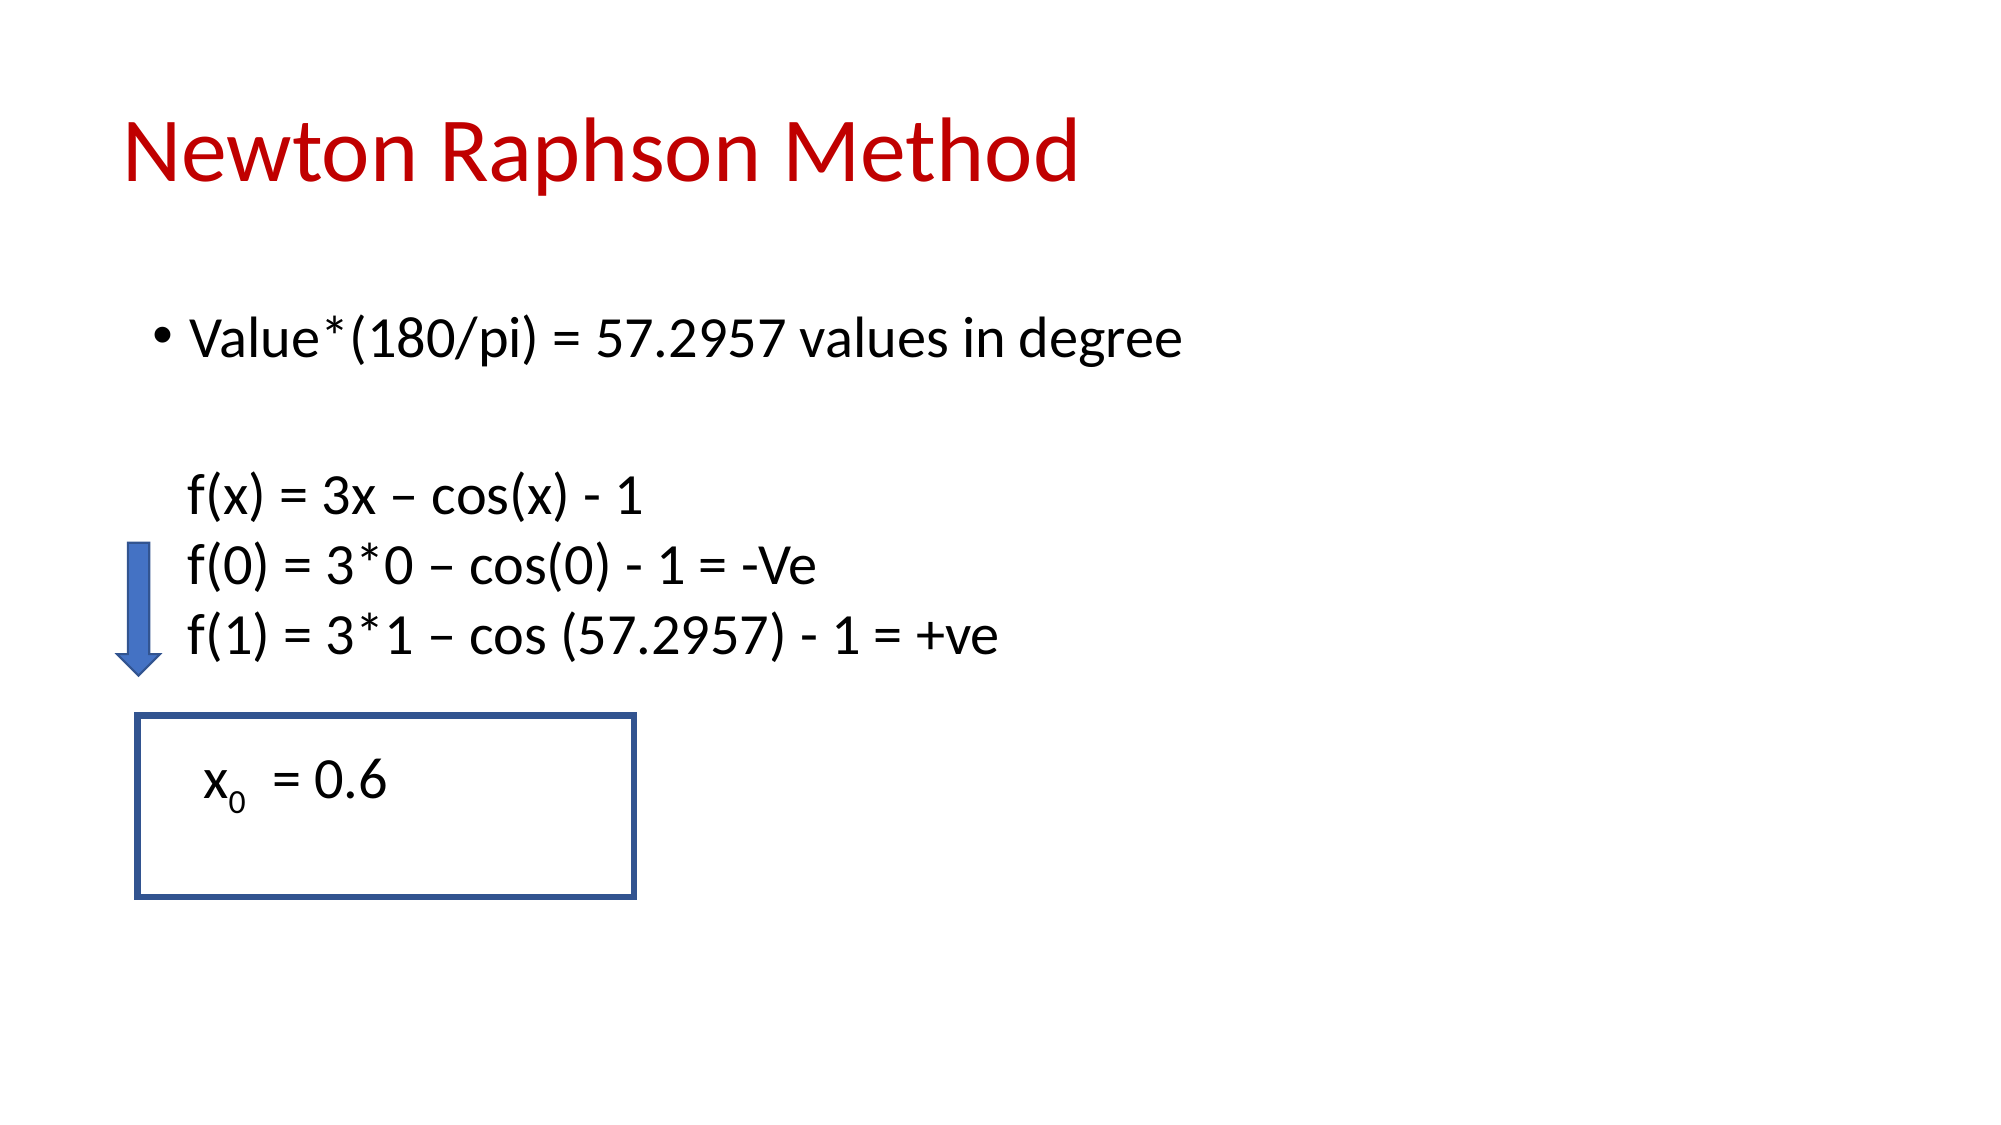

Newton Raphson Method
Value*(180/pi) = 57.2957 values in degree
f(x) = 3x – cos(x) - 1
f(0) = 3*0 – cos(0) - 1 = -Ve
f(1) = 3*1 – cos (57.2957) - 1 = +ve

x0  = 0.6